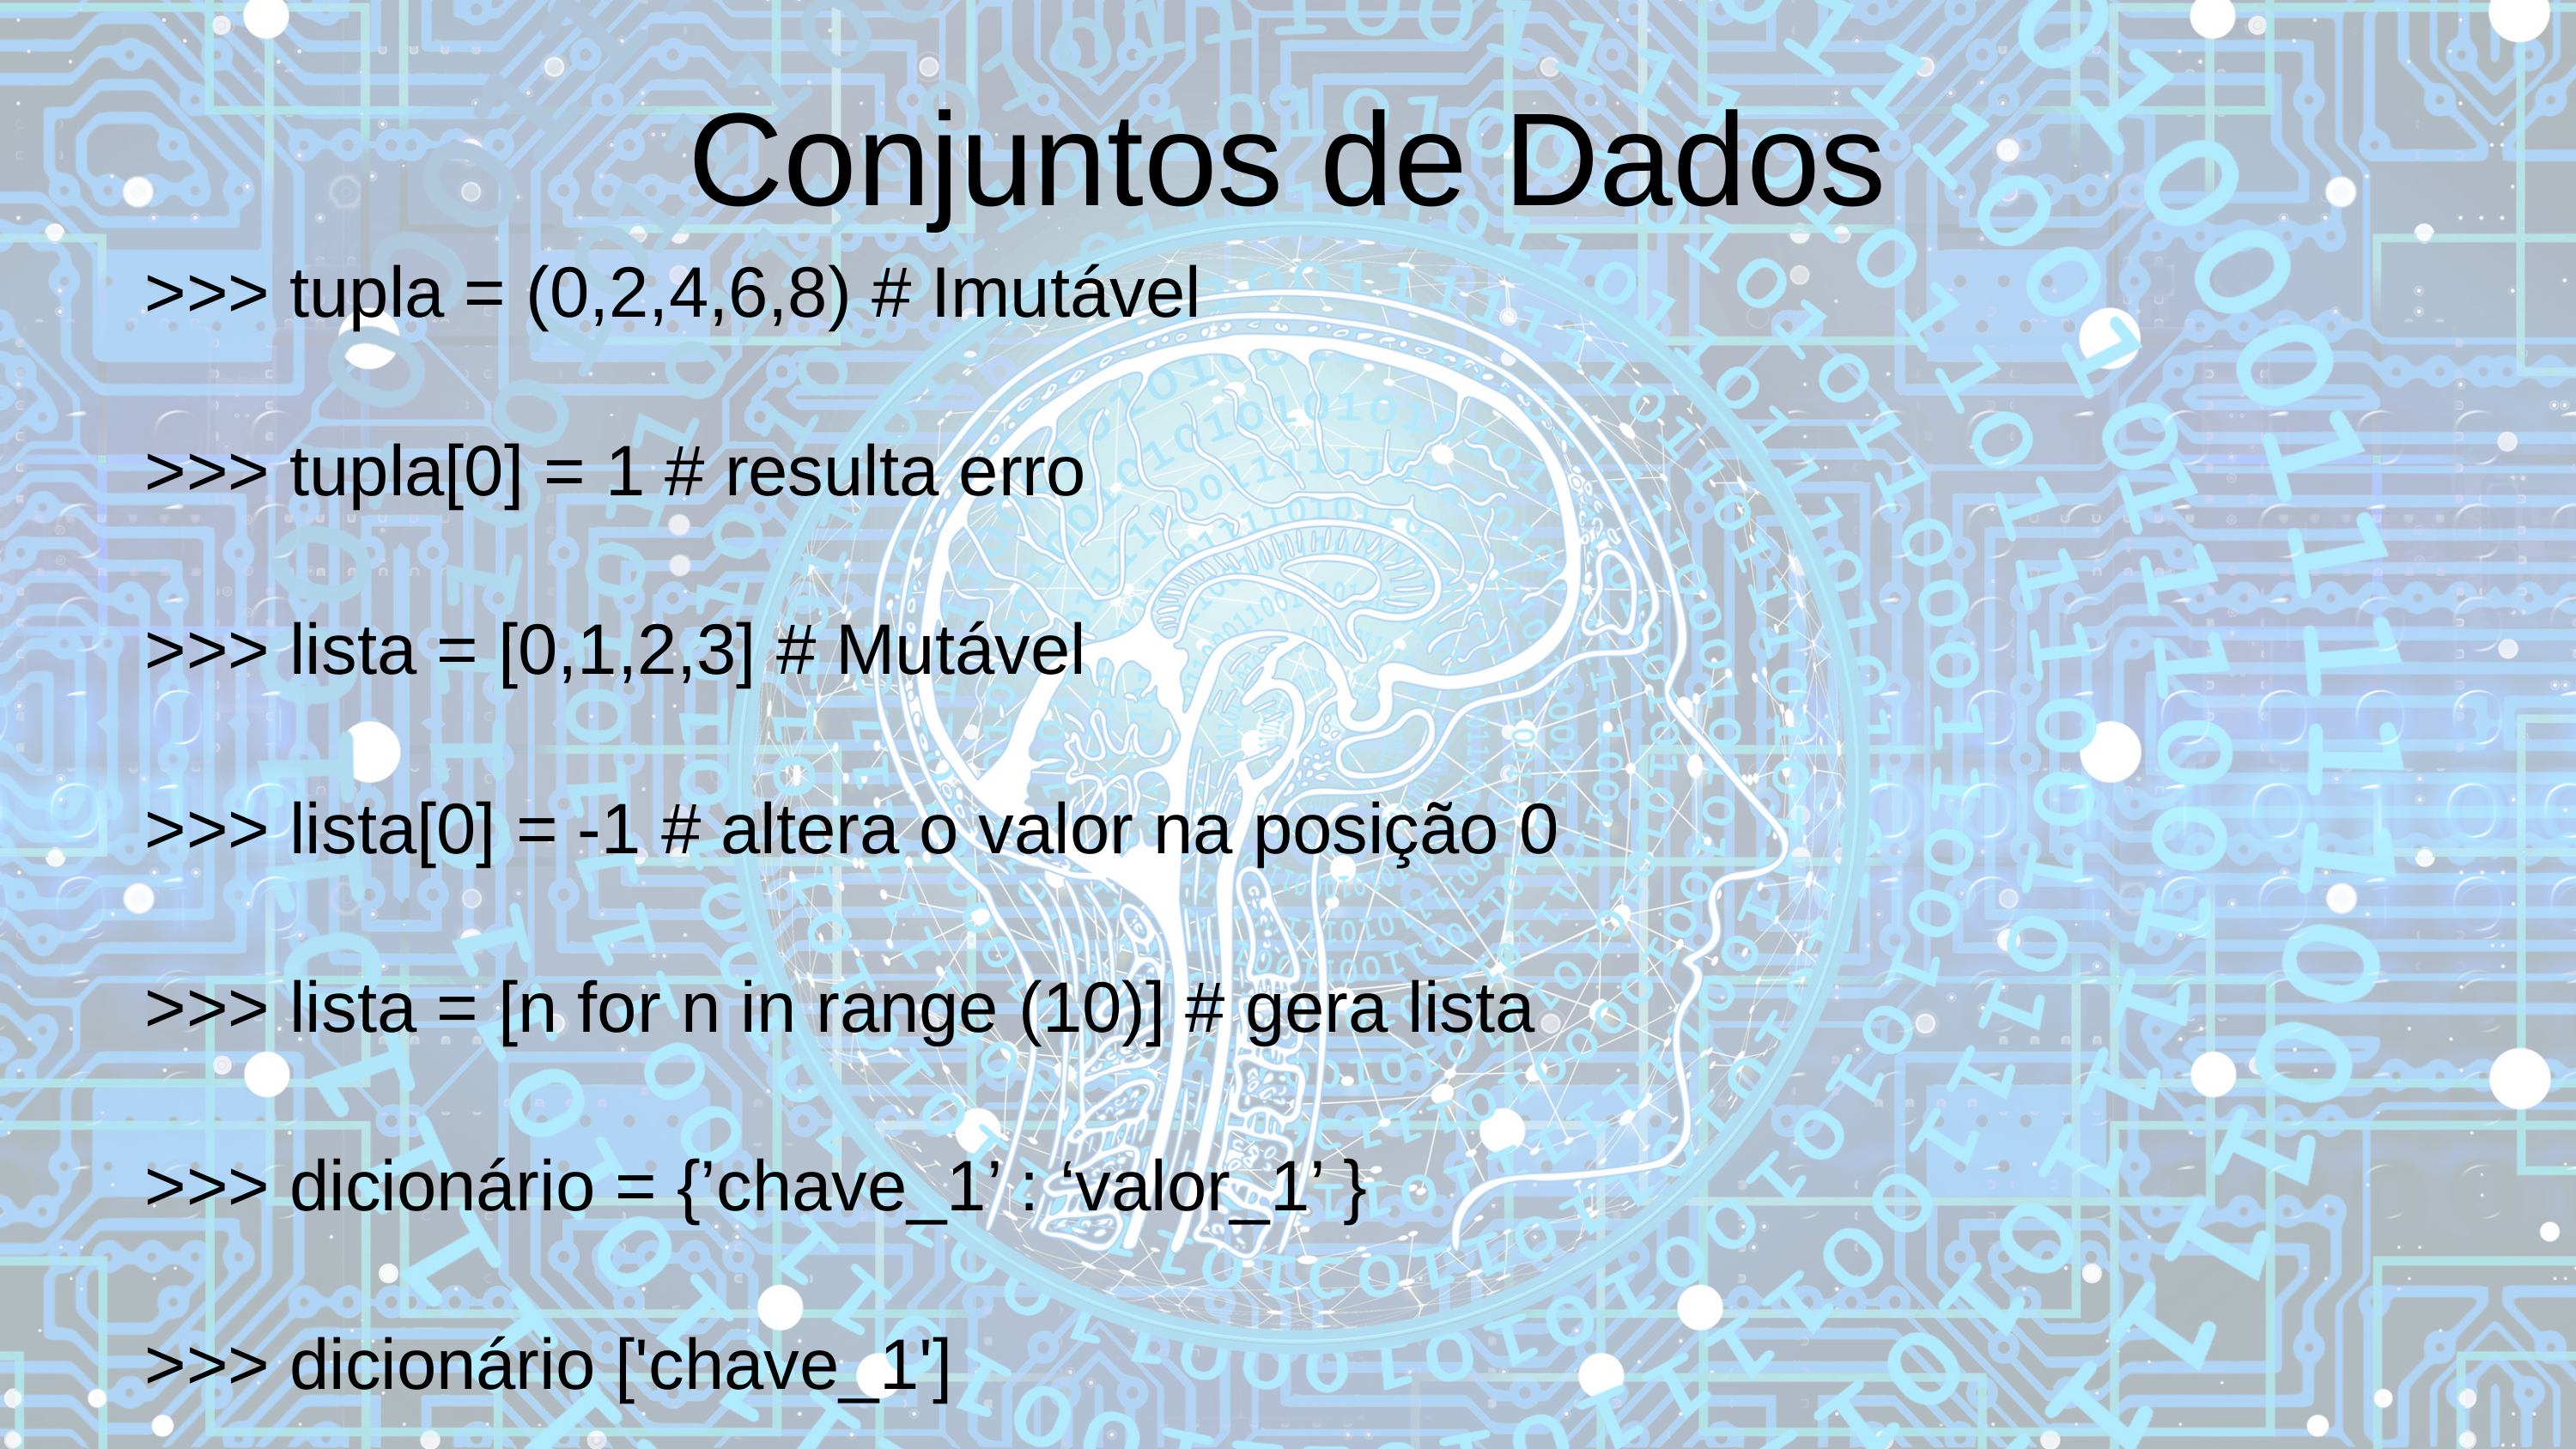

Conjuntos de Dados
>>> tupla = (0,2,4,6,8) # Imutável
>>> tupla[0] = 1 # resulta erro
>>> lista = [0,1,2,3] # Mutável
>>> lista[0] = -1 # altera o valor na posição 0
>>> lista = [n for n in range (10)] # gera lista
>>> dicionário = {’chave_1’ : ‘valor_1’ }
>>> dicionário ['chave_1']